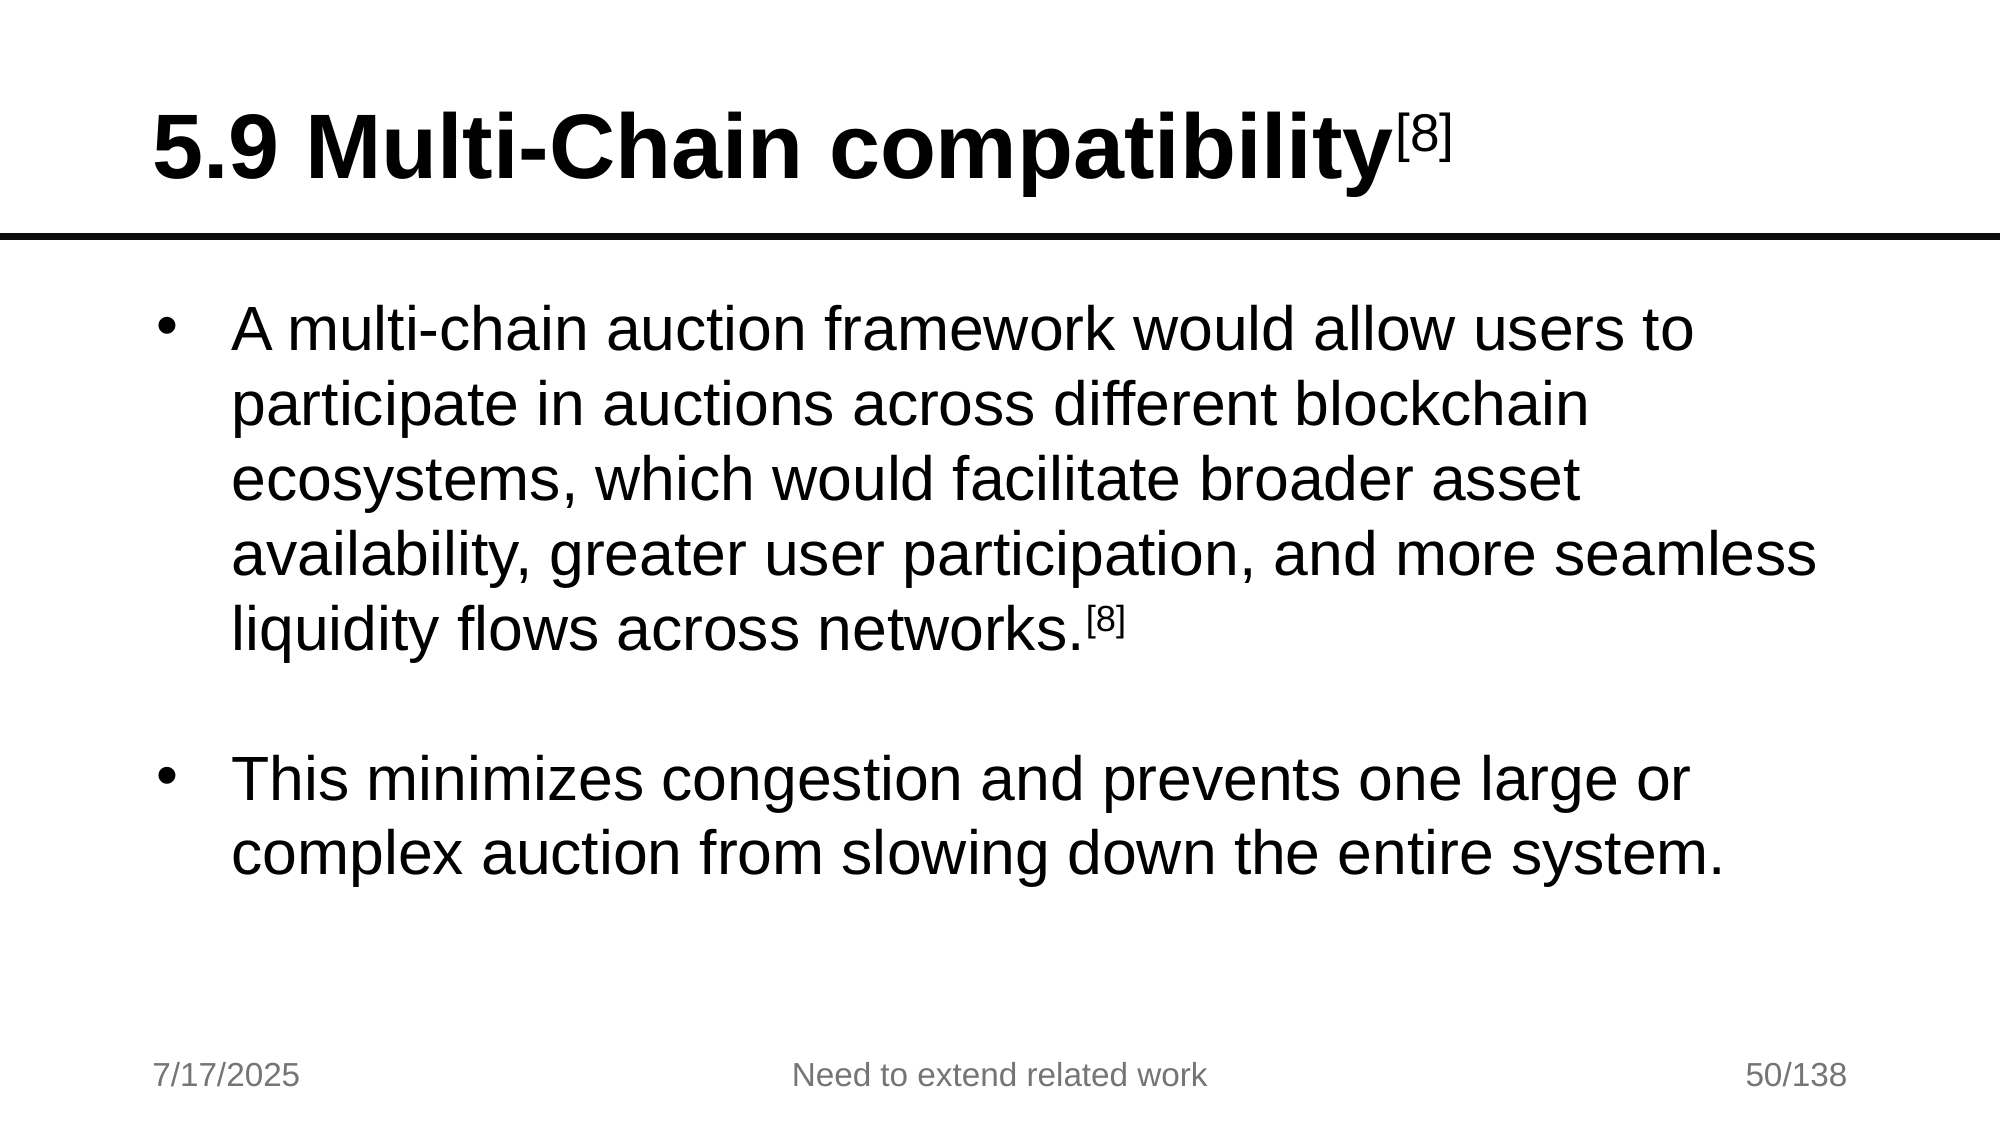

# 5.9 Multi-Chain compatibility[8]
A multi-chain auction framework would allow users to participate in auctions across different blockchain ecosystems, which would facilitate broader asset availability, greater user participation, and more seamless liquidity flows across networks.[8]

This minimizes congestion and prevents one large or complex auction from slowing down the entire system.
7/17/2025
Need to extend related work
50/138